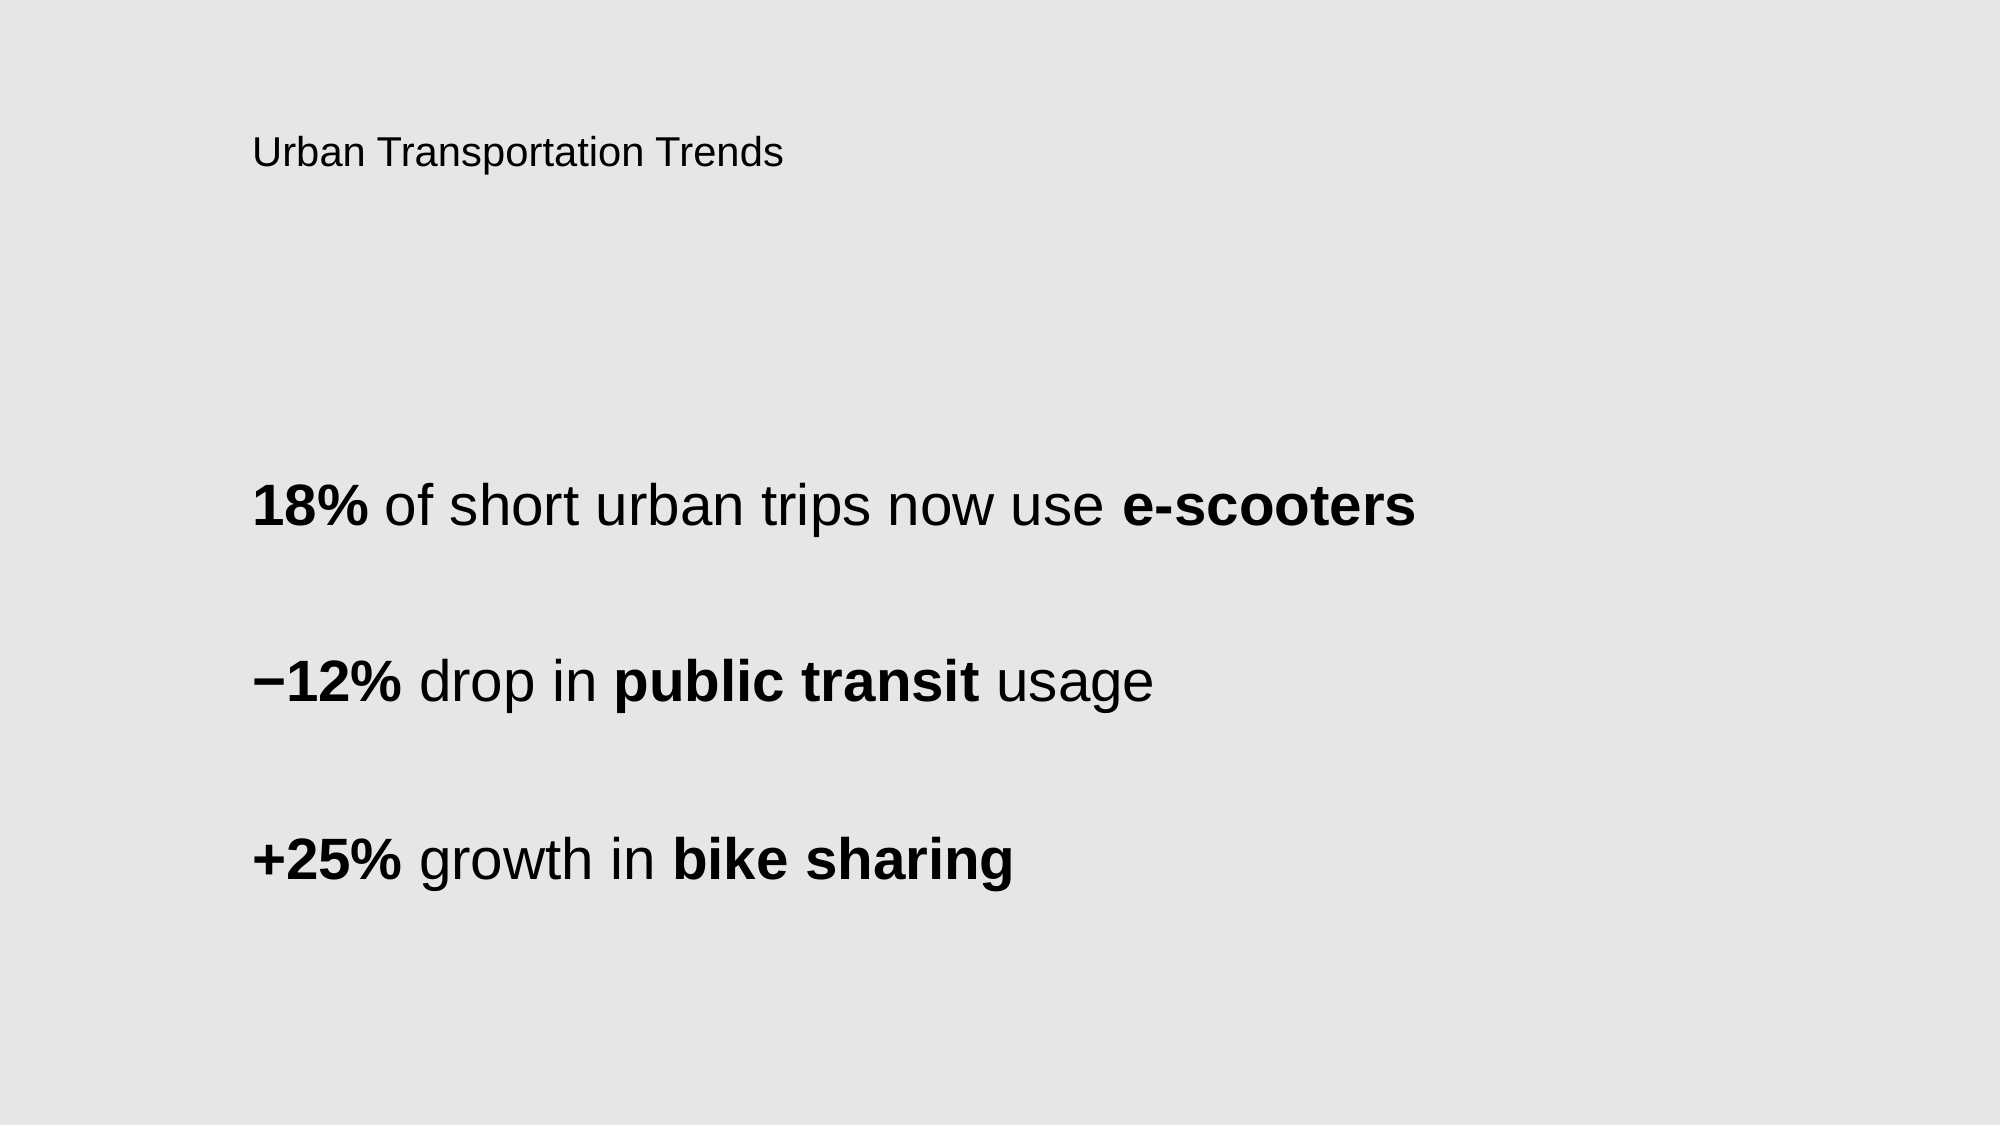

1. SCALE – Place them as 3 vertical text boxes. Consider making title bigger
2. FORM – Pick a design or template you’d like to follow
3. ALIGNMENT – Group and align boxes
4. DESIGN – Color? Contrast? Symmetry?
Urban Transportation Trends
18% of short urban trips now use e-scooters
−12% drop in public transit usage
+25% growth in bike sharing